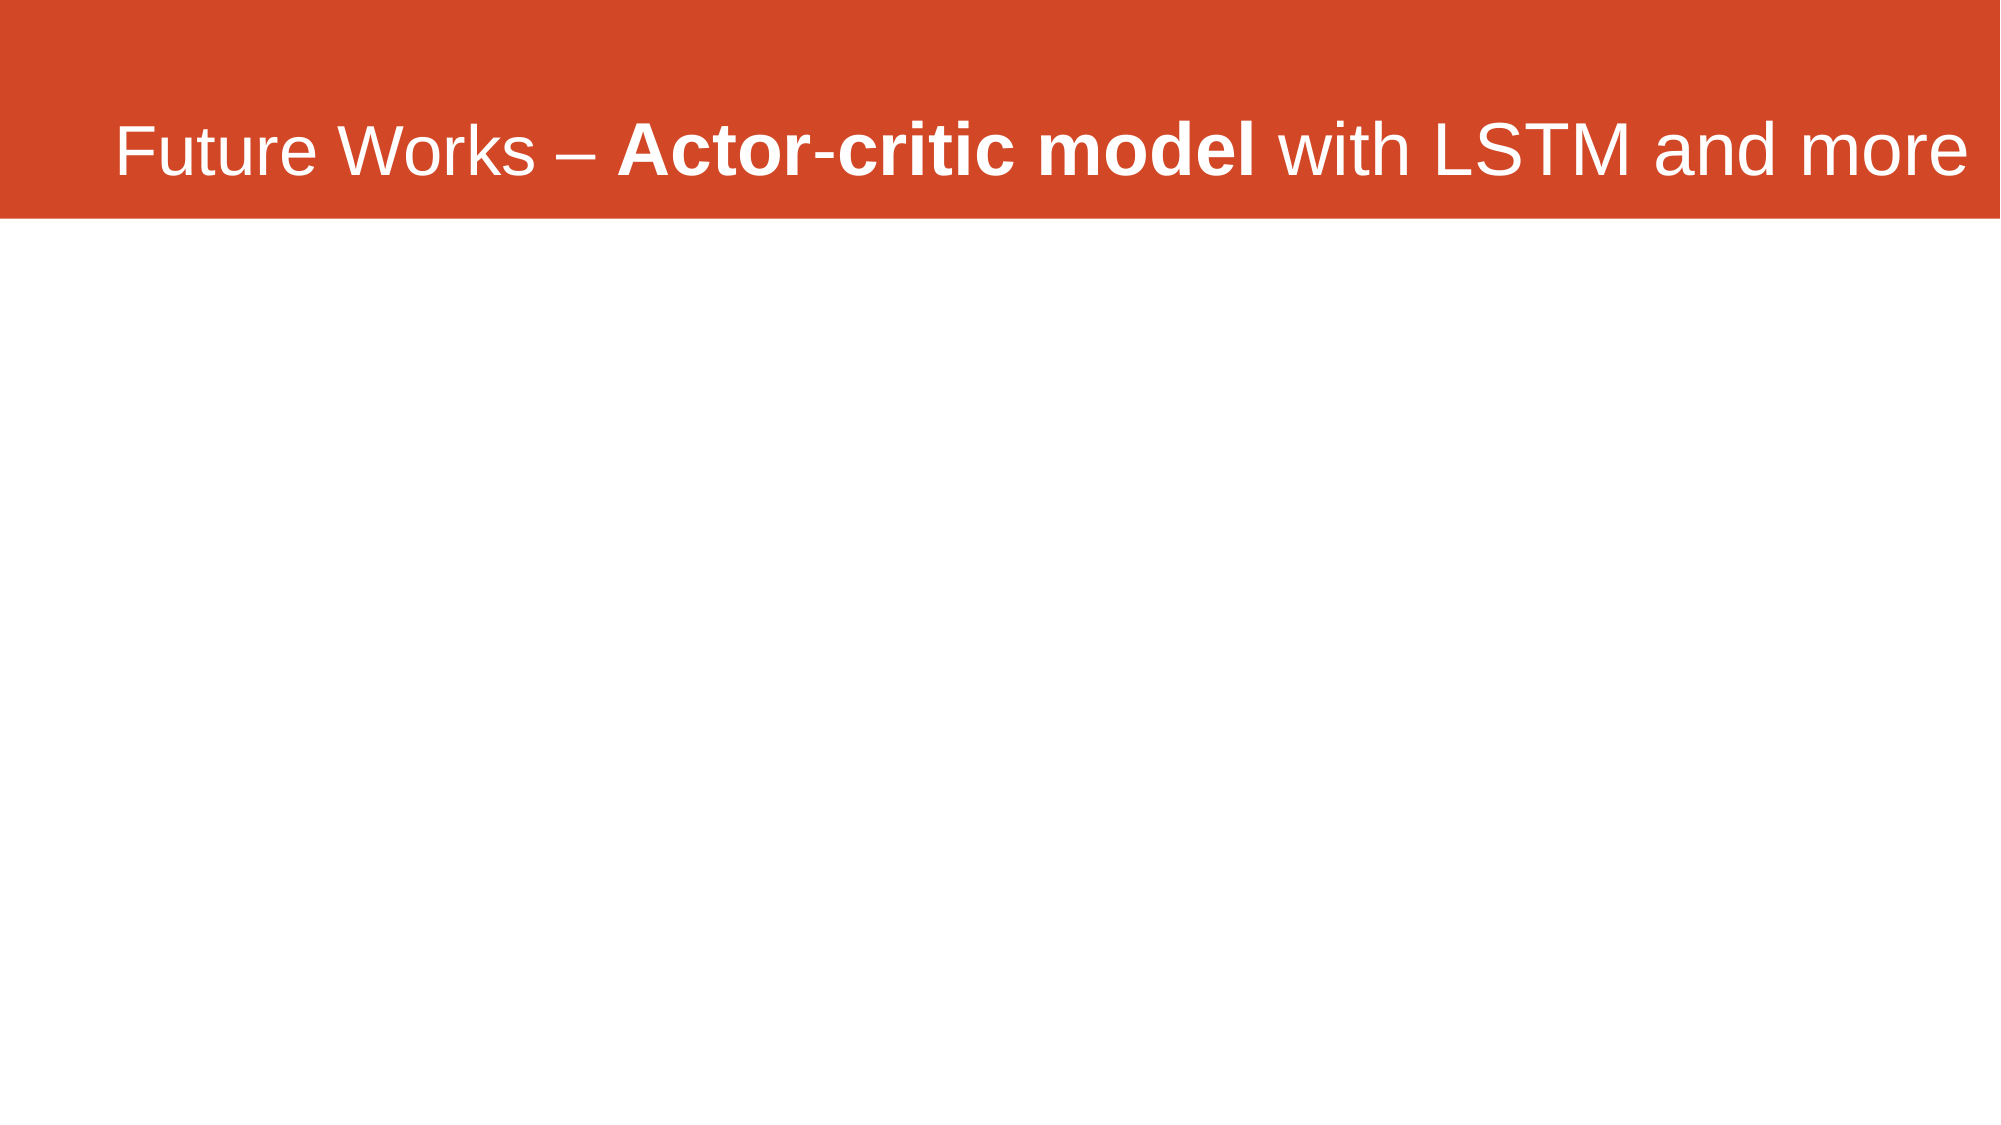

# Future Works – Actor-critic model with LSTM and more